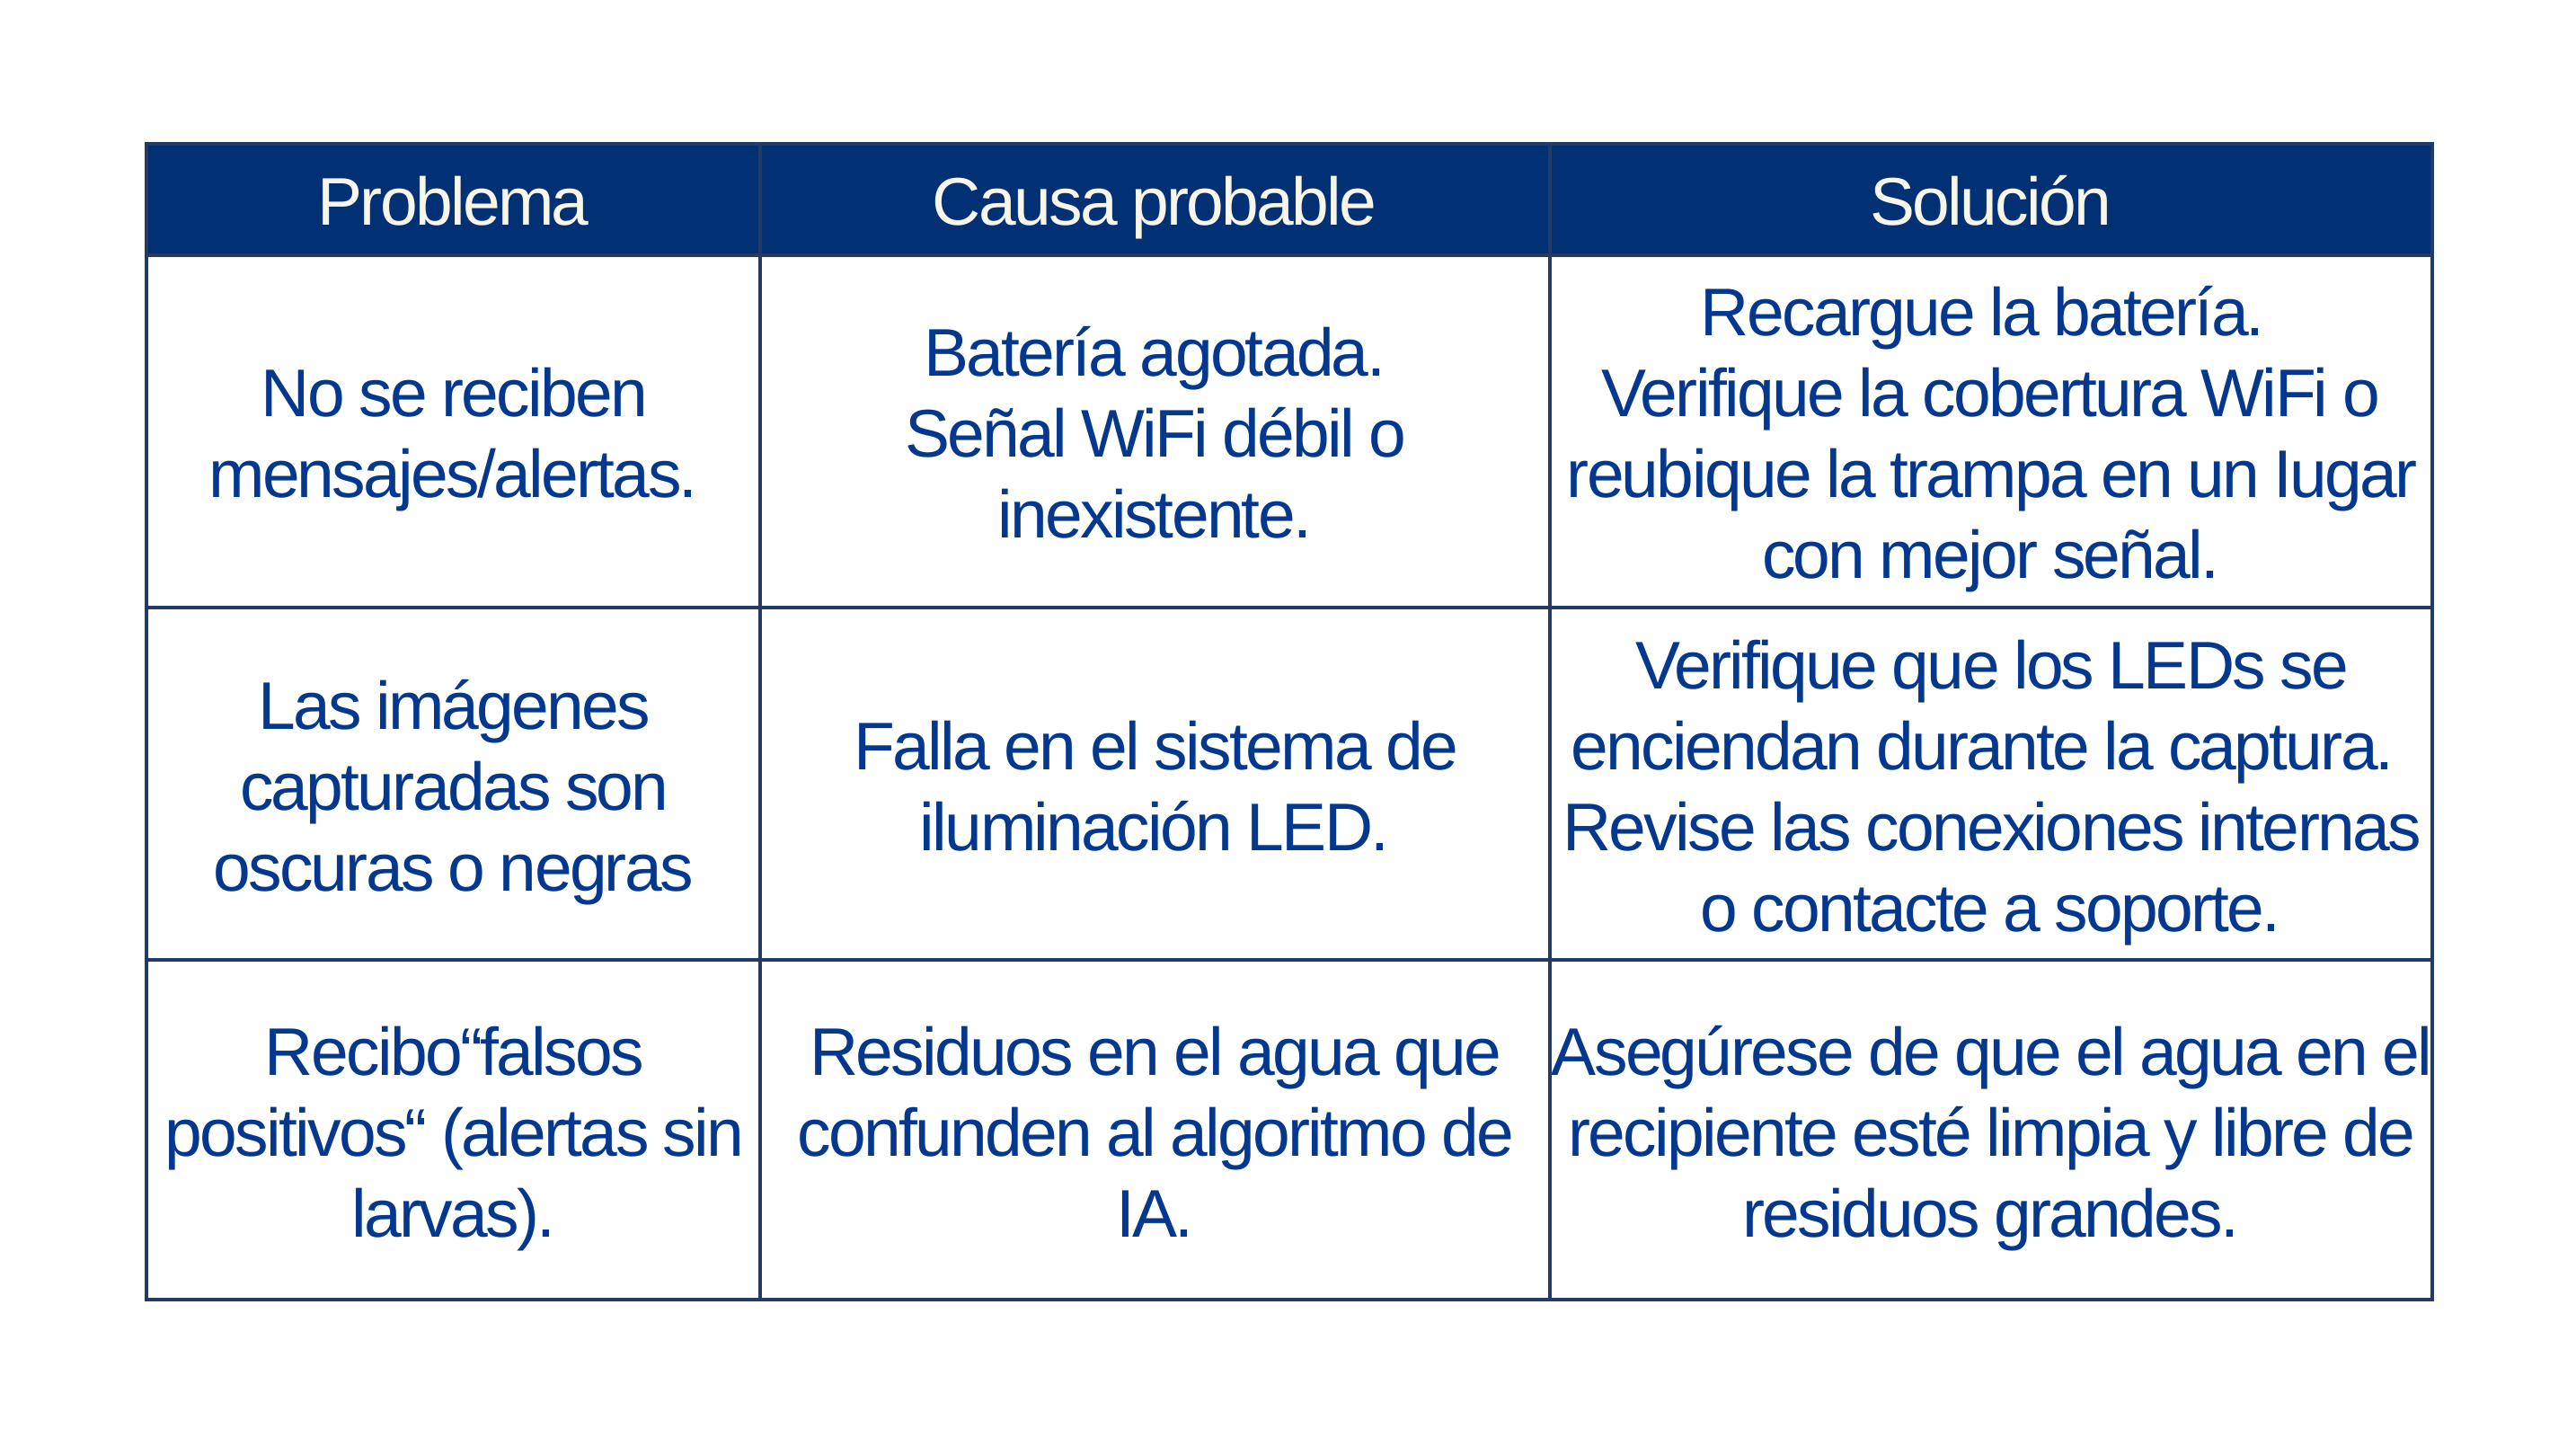

| Problema | Causa probable | Solución |
| --- | --- | --- |
| No se reciben mensajes/alertas. | Batería agotada. Señal WiFi débil o inexistente. | Recargue la batería. Verifique la cobertura WiFi o reubique la trampa en un Iugar con mejor señal. |
| Las imágenes capturadas son oscuras o negras | Falla en el sistema de iluminación LED. | Verifique que los LEDs se enciendan durante la captura. Revise las conexiones internas o contacte a soporte. |
| Recibo“falsos positivos“ (alertas sin larvas). | Residuos en el agua que confunden al algoritmo de IA. | Asegúrese de que el agua en el recipiente esté limpia y libre de residuos grandes. |